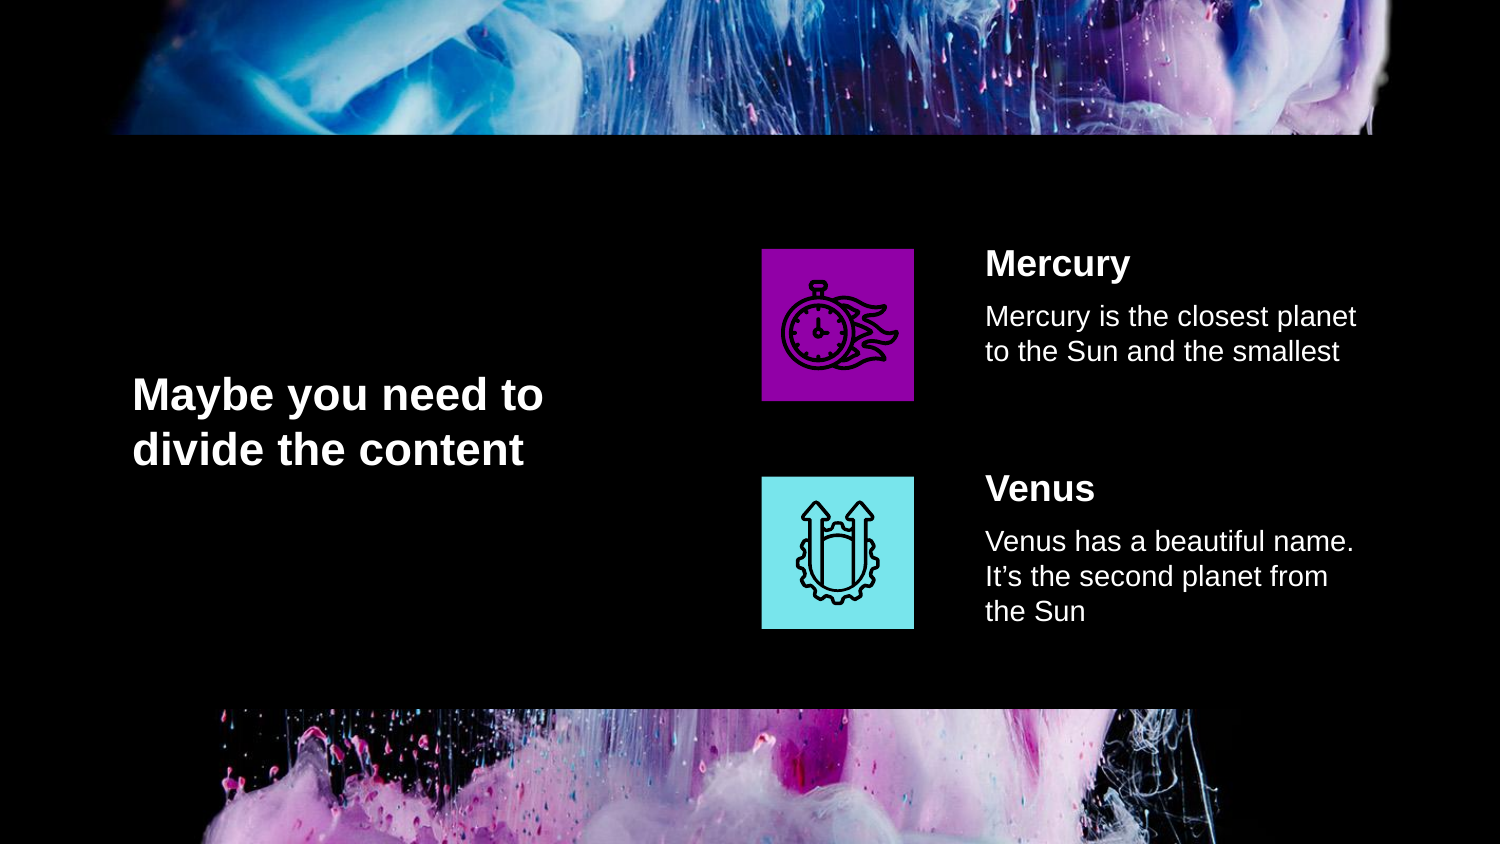

Mercury

Mercury is the closest planet to the Sun and the smallest
# Maybe you need to divide the content
Venus

Venus has a beautiful name. It’s the second planet from the Sun